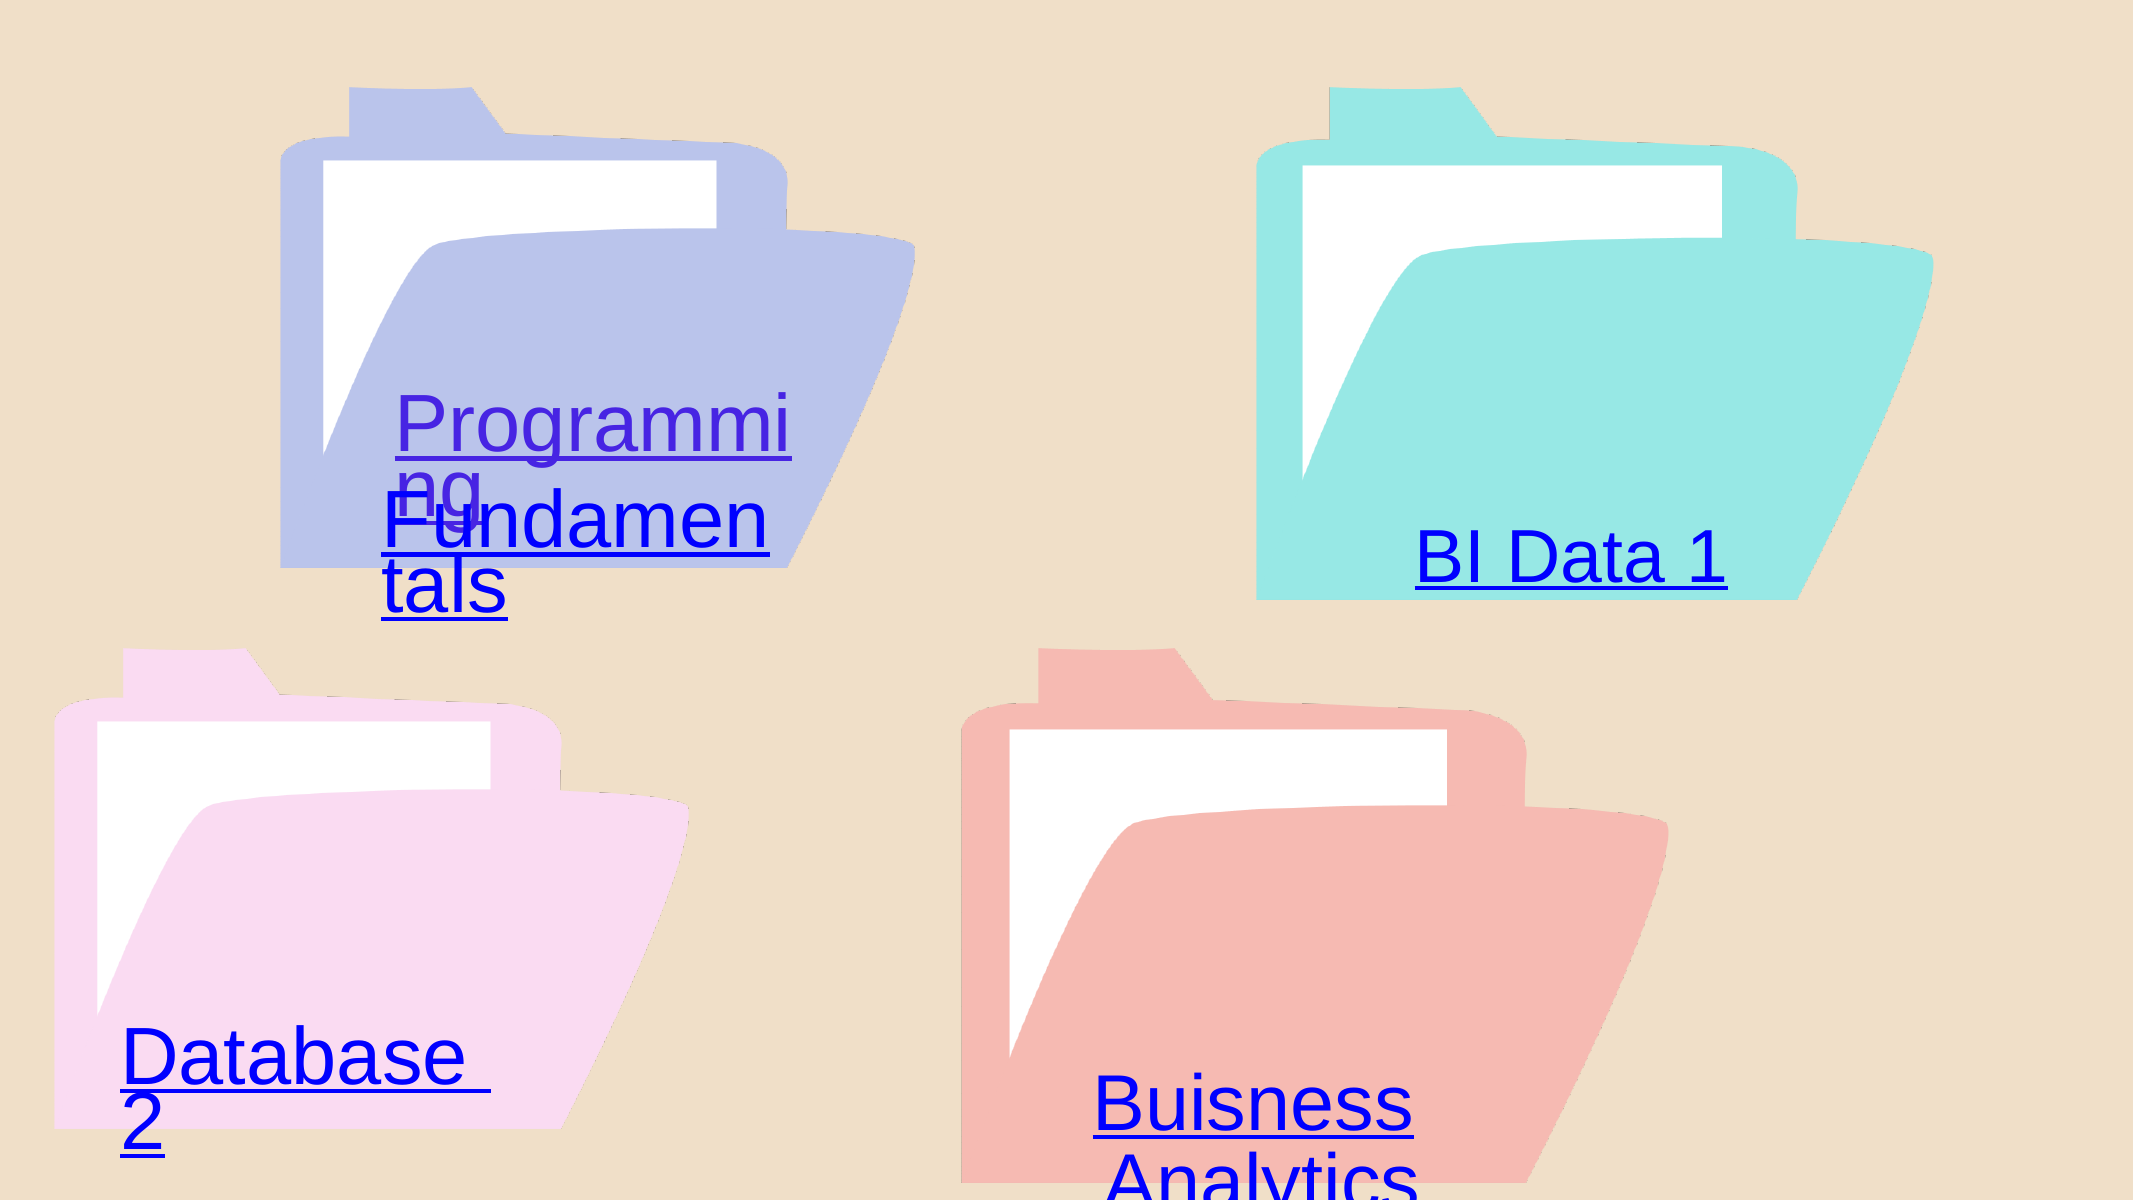

Programming
Fundamentals

BI Data 1

Database 2
Buisness Analytics